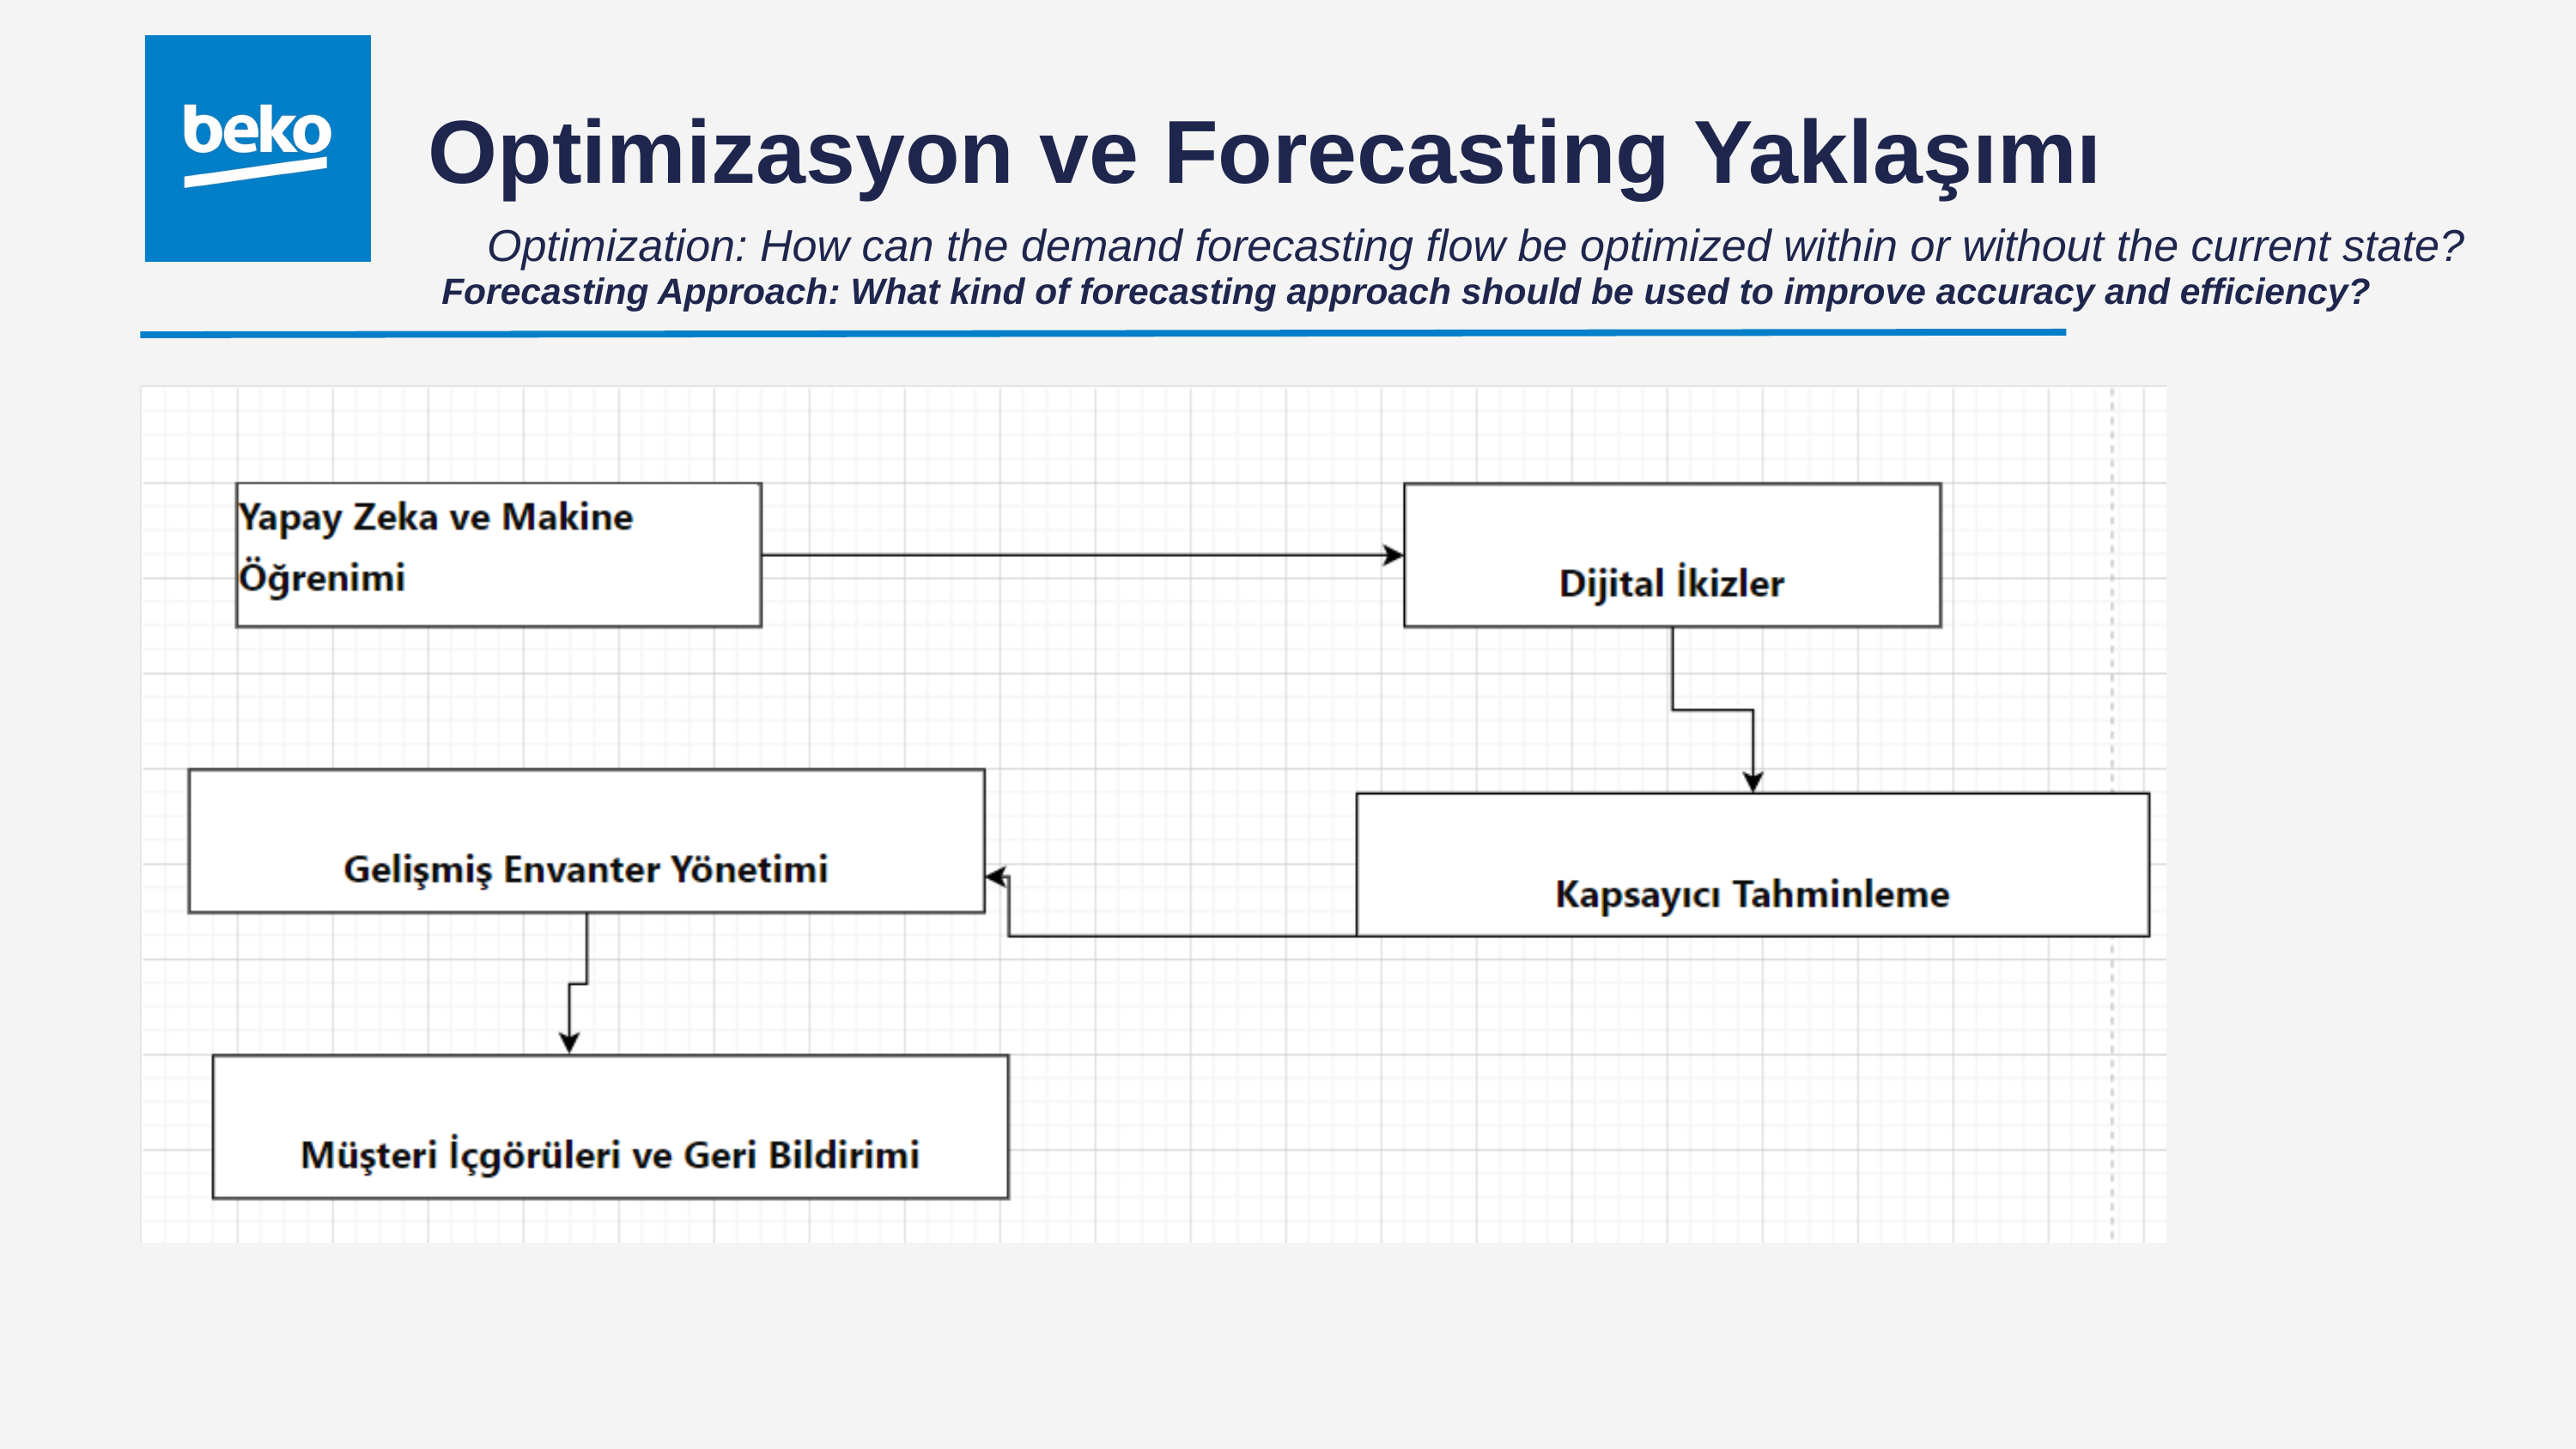

Optimizasyon ve Forecasting Yaklaşımı
Optimization: How can the demand forecasting flow be optimized within or without the current state?
Forecasting Approach: What kind of forecasting approach should be used to improve accuracy and efficiency?